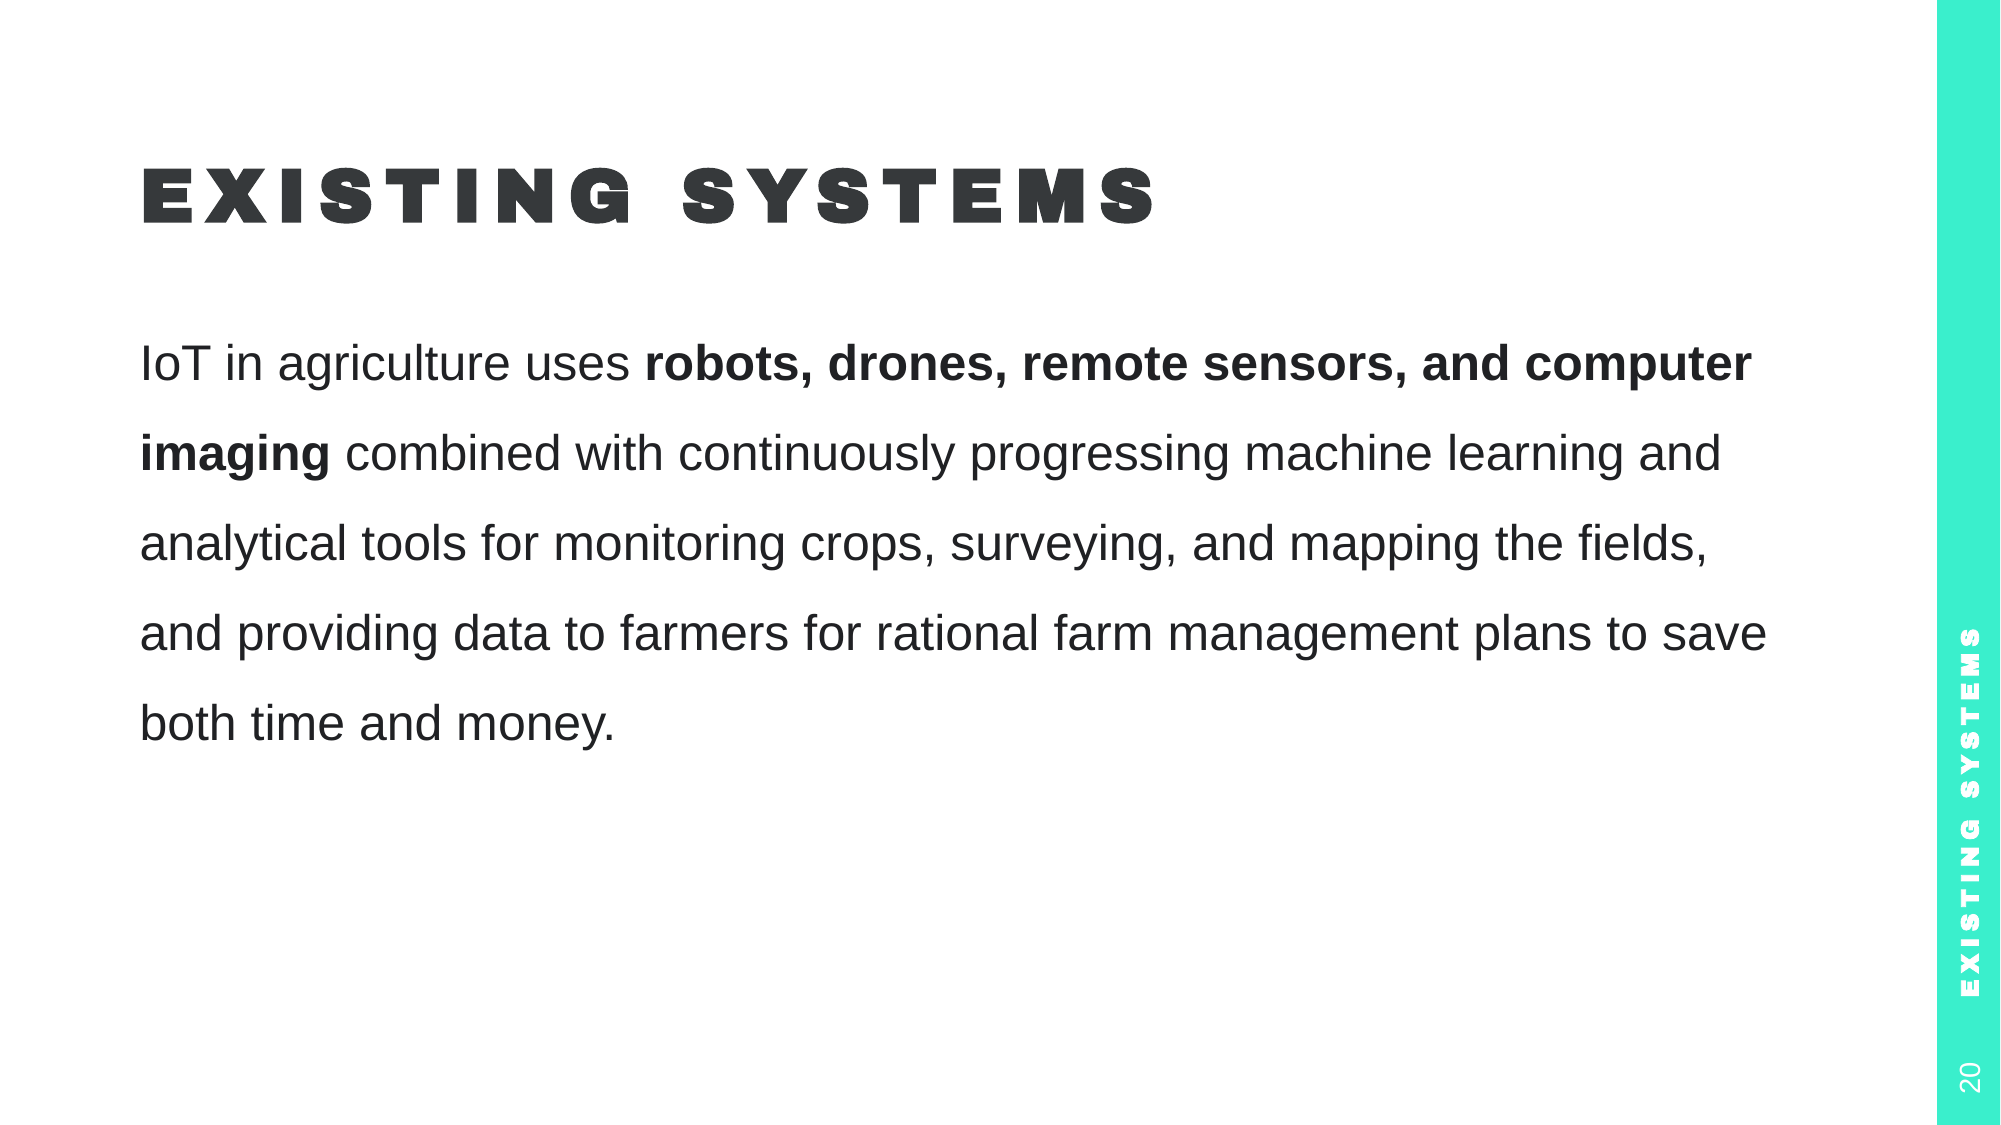

# Existing Systems
IoT in agriculture uses robots, drones, remote sensors, and computer imaging combined with continuously progressing machine learning and analytical tools for monitoring crops, surveying, and mapping the fields, and providing data to farmers for rational farm management plans to save both time and money.
Existing systems
20